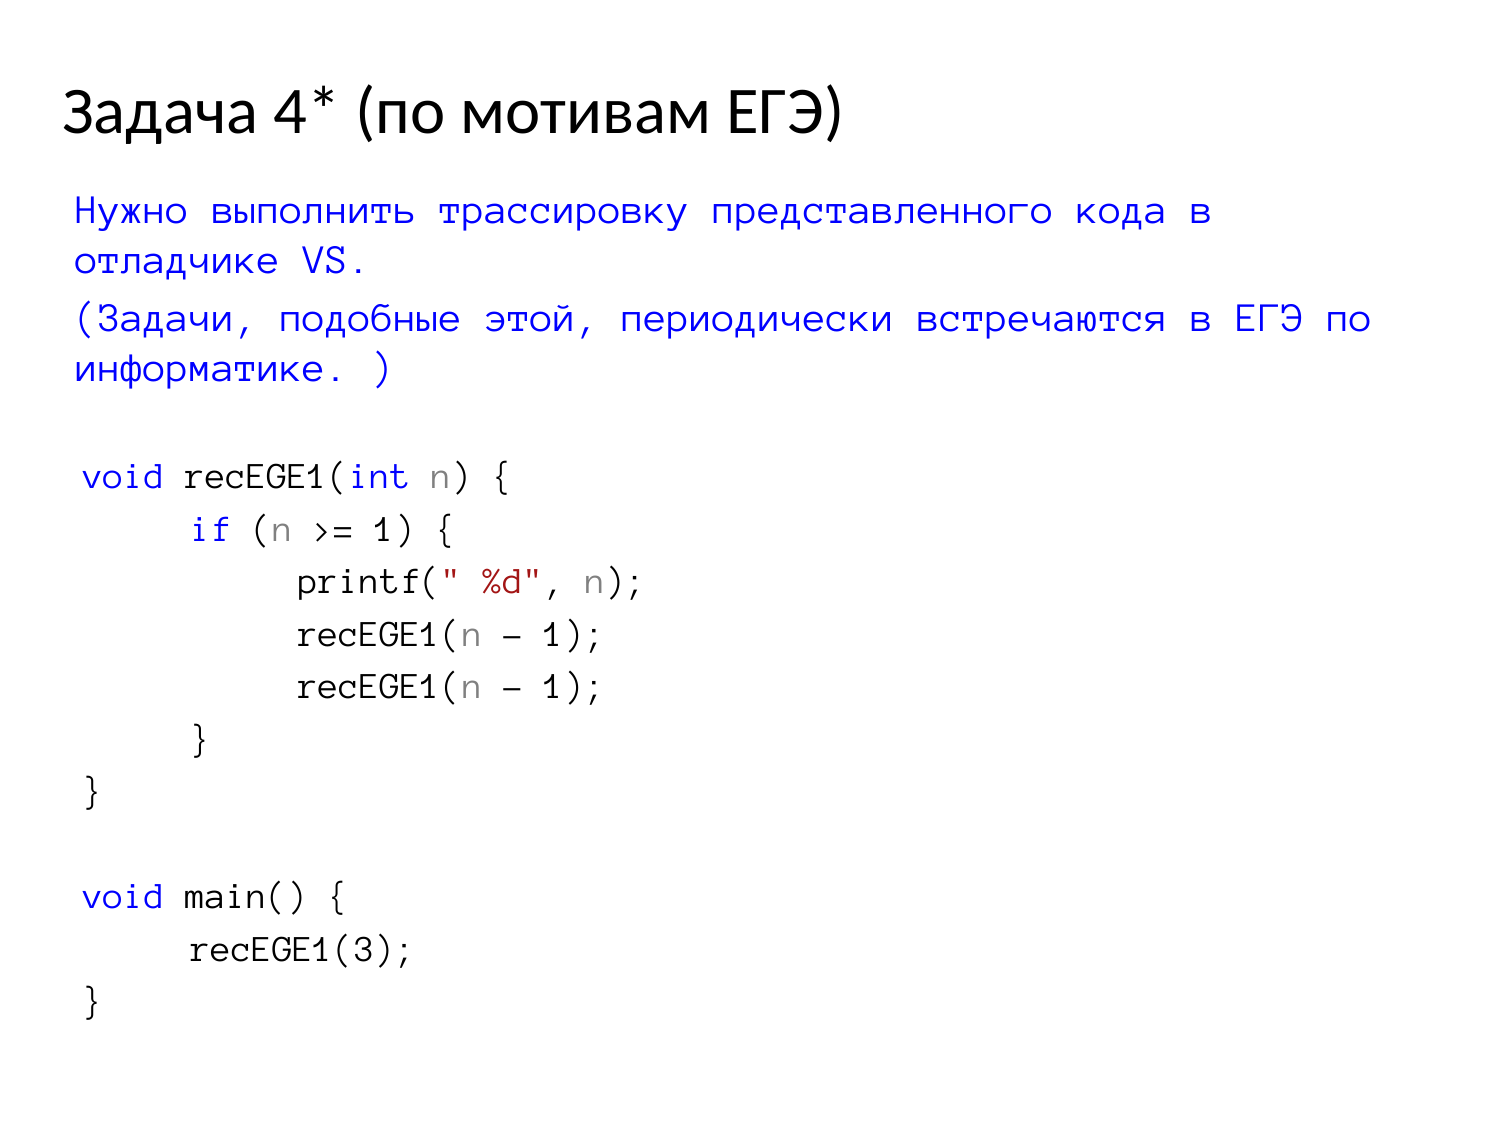

# Задача 4* (по мотивам ЕГЭ)
Нужно выполнить трассировку представленного кода в отладчике VS.
(Задачи, подобные этой, периодически встречаются в ЕГЭ по информатике. )
void recEGE1(int n) {
	if (n >= 1) {
		printf(" %d", n);
		recEGE1(n - 1);
		recEGE1(n - 1);
	}
}

void main() {
	recEGE1(3);
}